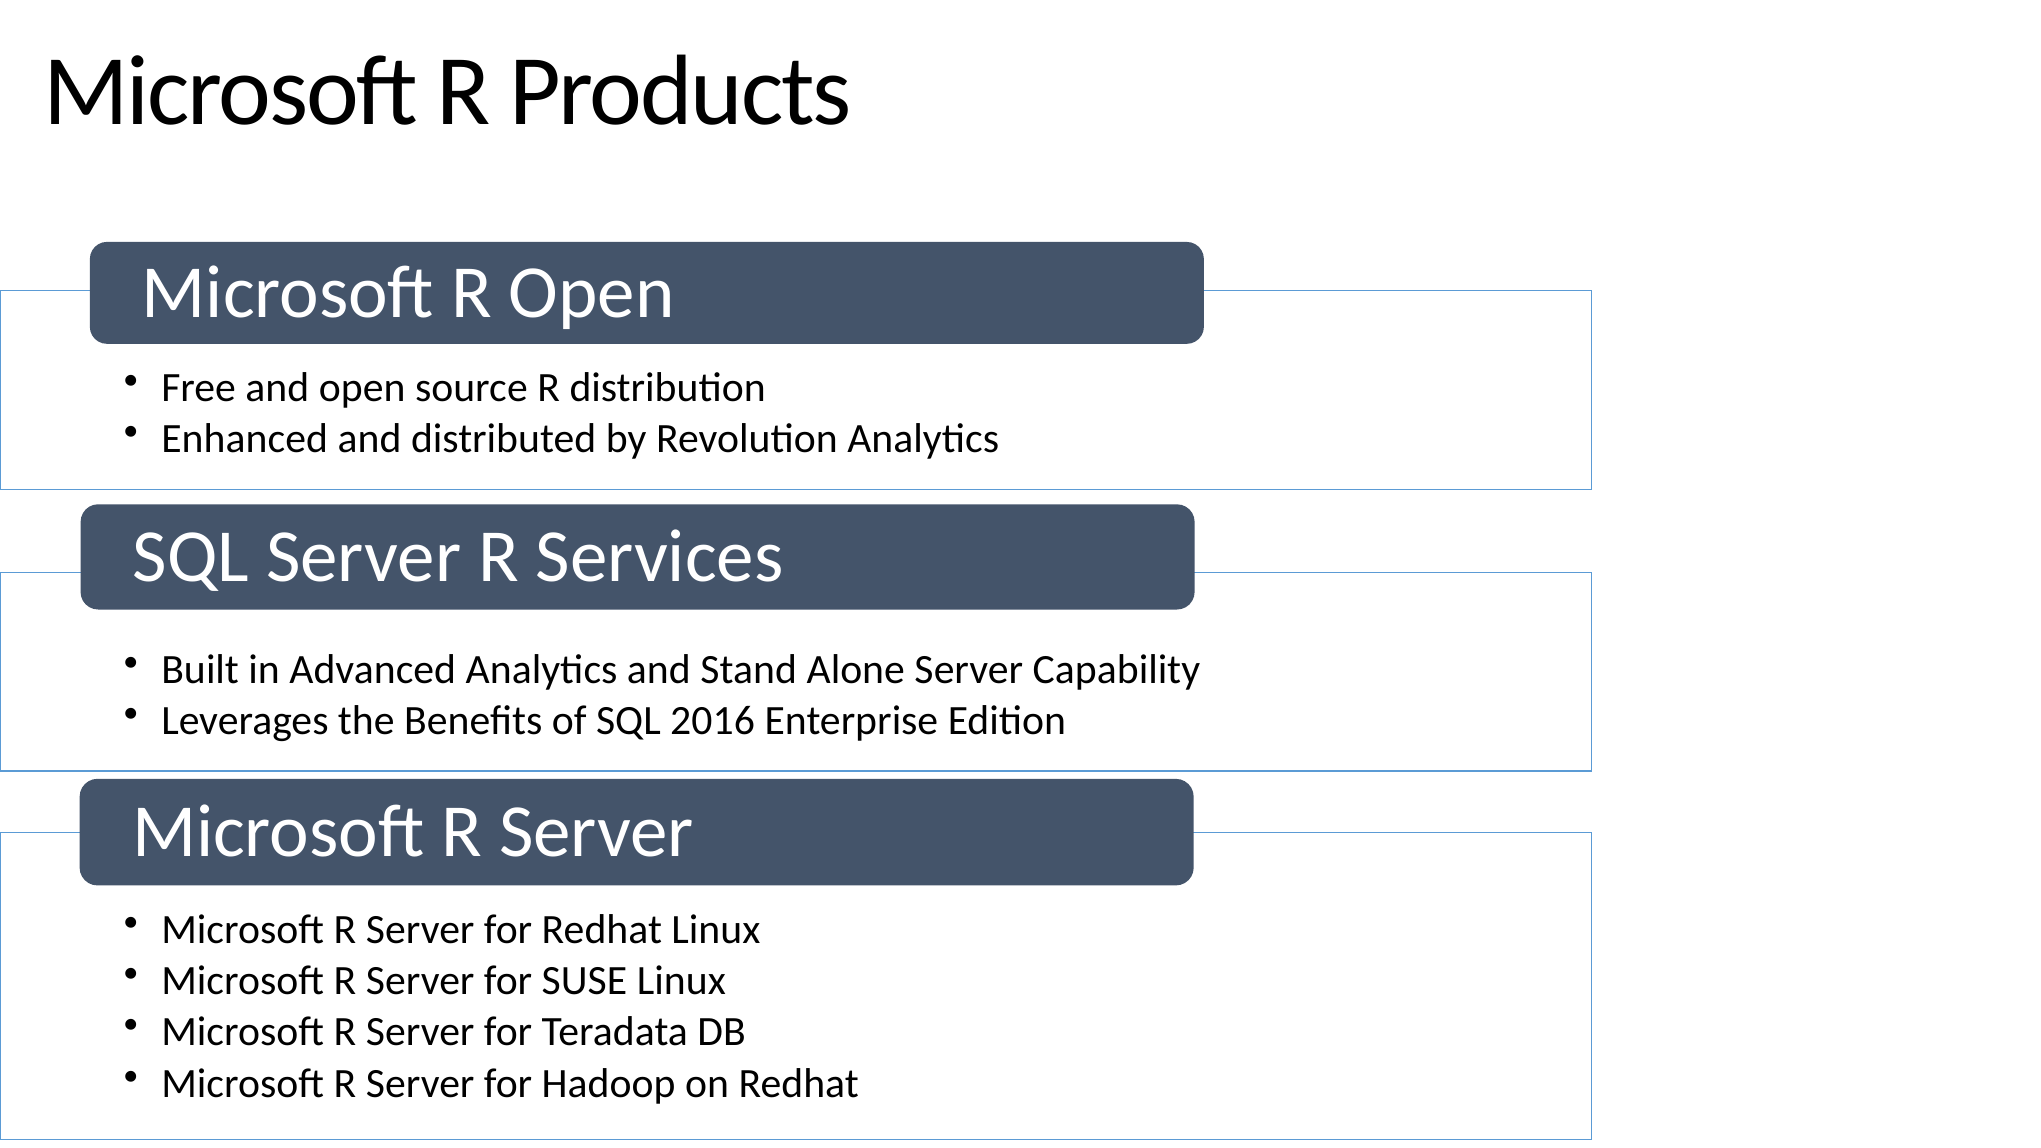

Microsoft R Products
Free and open source R distribution
Enhanced and distributed by Revolution Analytics
Microsoft R Open
Built in Advanced Analytics and Stand Alone Server Capability
Leverages the Benefits of SQL 2016 Enterprise Edition
SQL Server R Services
Microsoft R Server for Redhat Linux
Microsoft R Server for SUSE Linux
Microsoft R Server for Teradata DB
Microsoft R Server for Hadoop on Redhat
Microsoft R Server